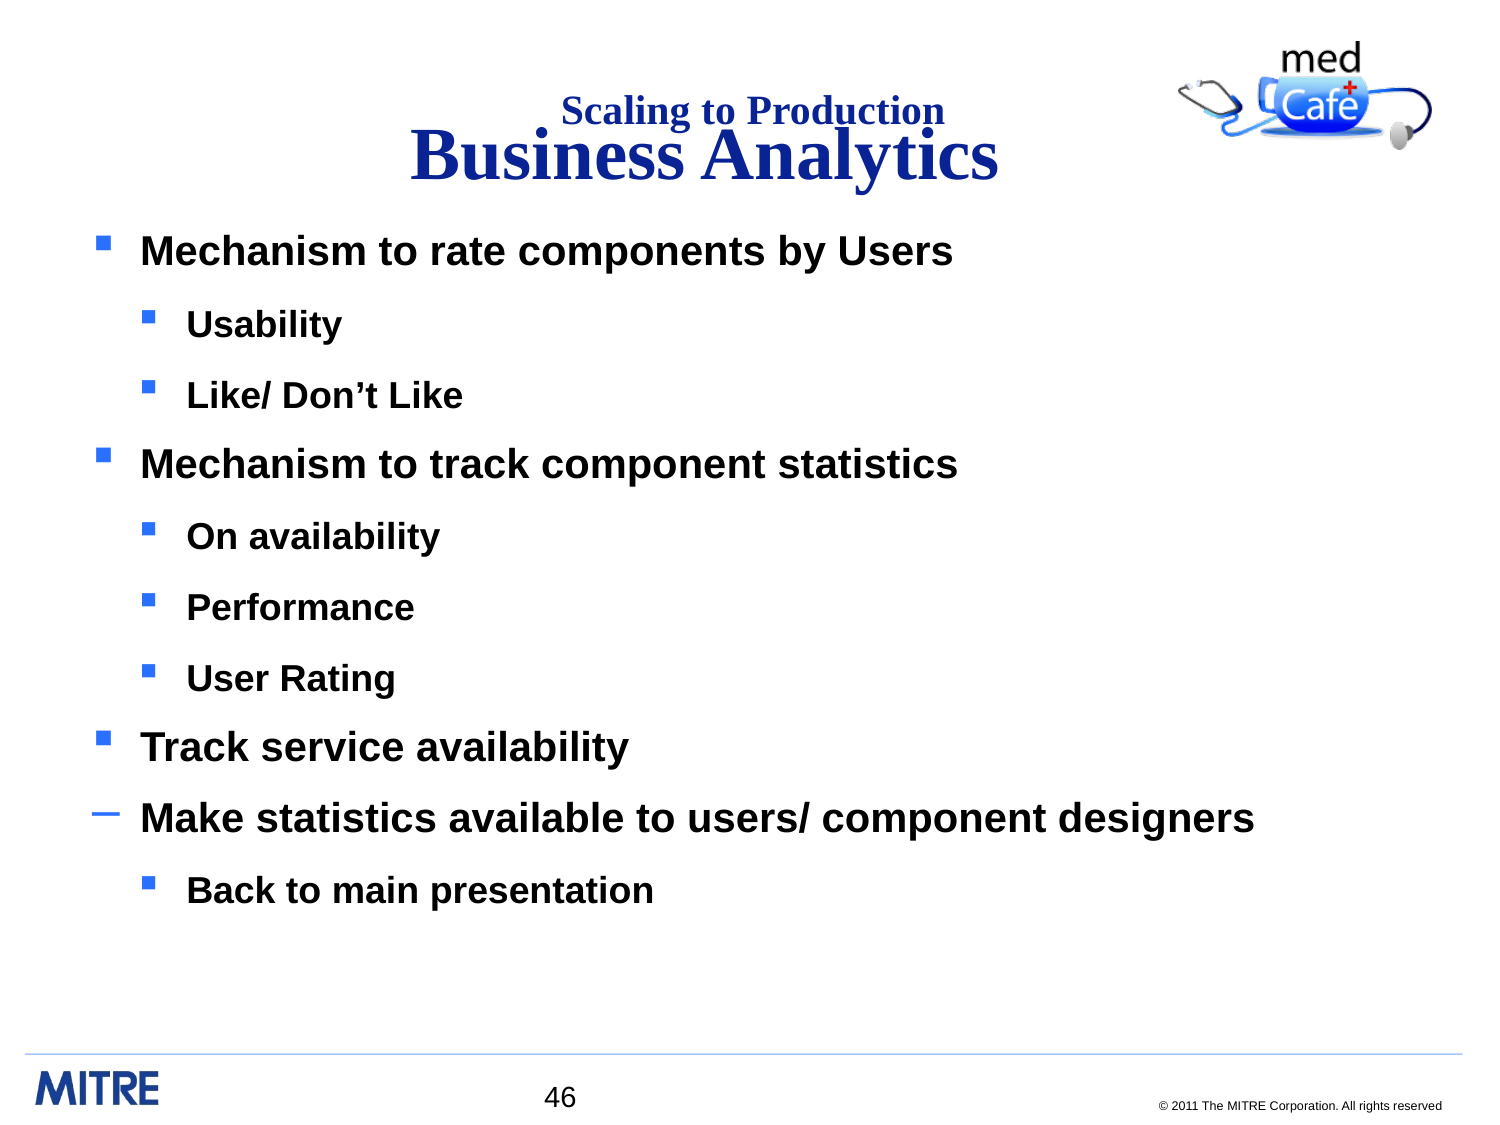

# Scaling to Production Business Analytics
Mechanism to rate components by Users
Usability
Like/ Don’t Like
Mechanism to track component statistics
On availability
Performance
User Rating
Track service availability
Make statistics available to users/ component designers
Back to main presentation